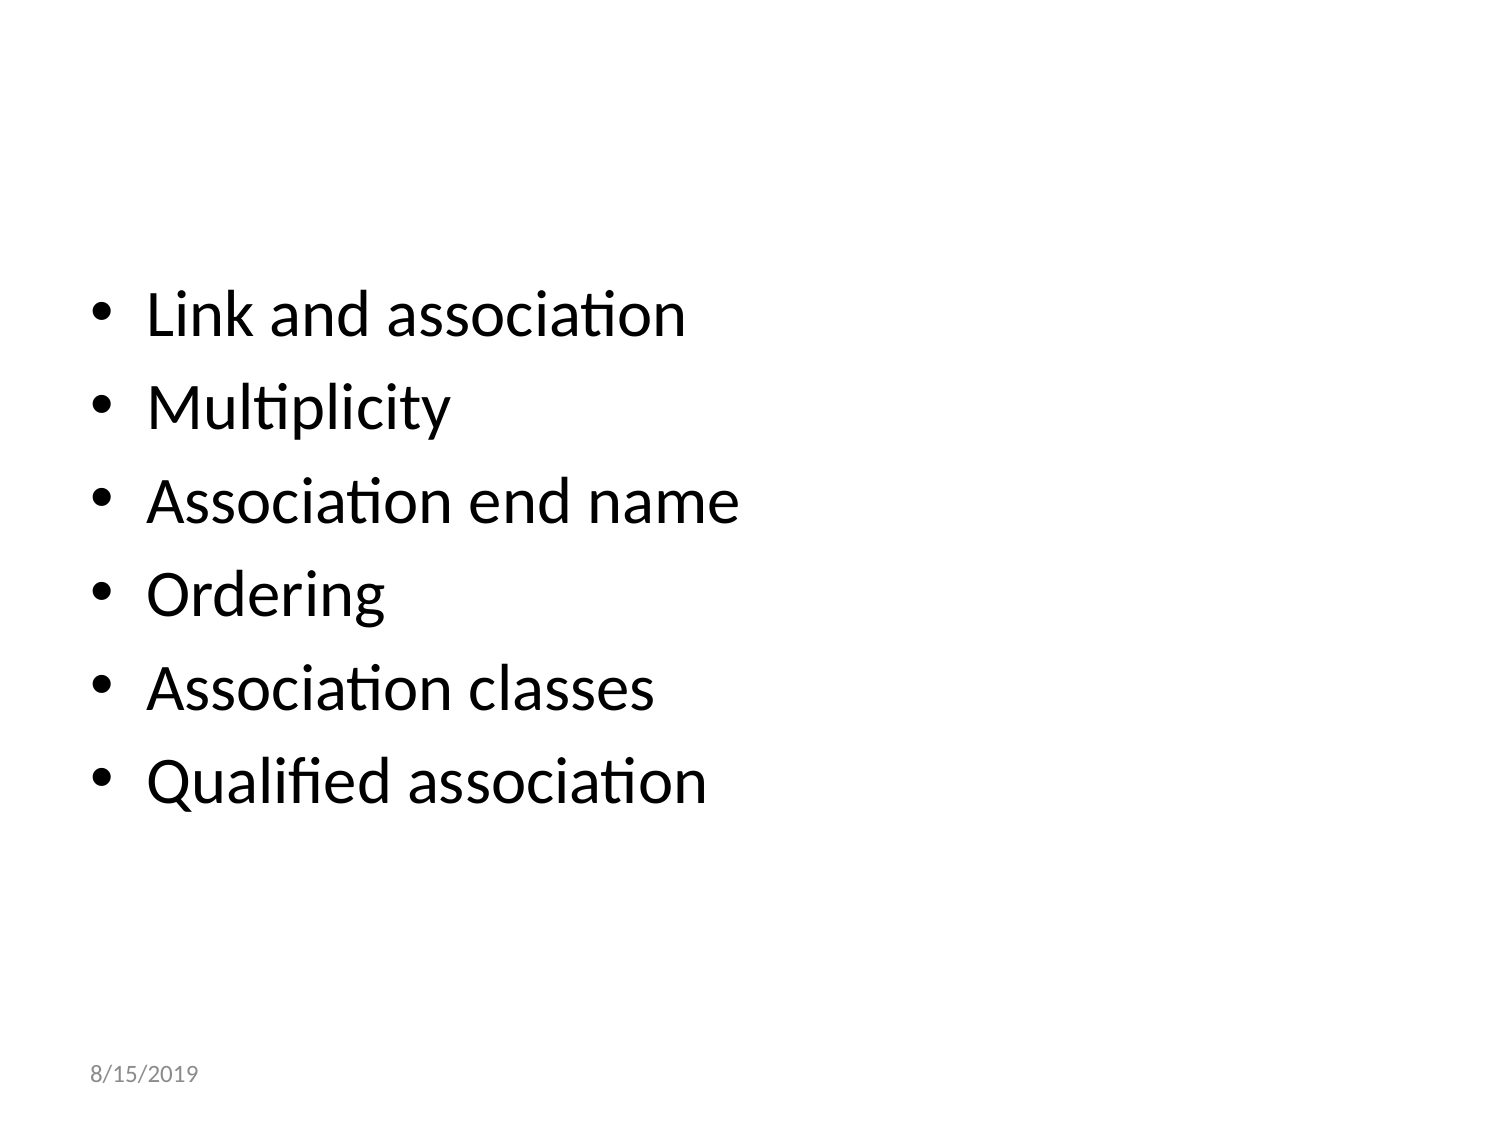

Link and association
Multiplicity
Association end name
Ordering
Association classes
Qualified association

8/15/2019